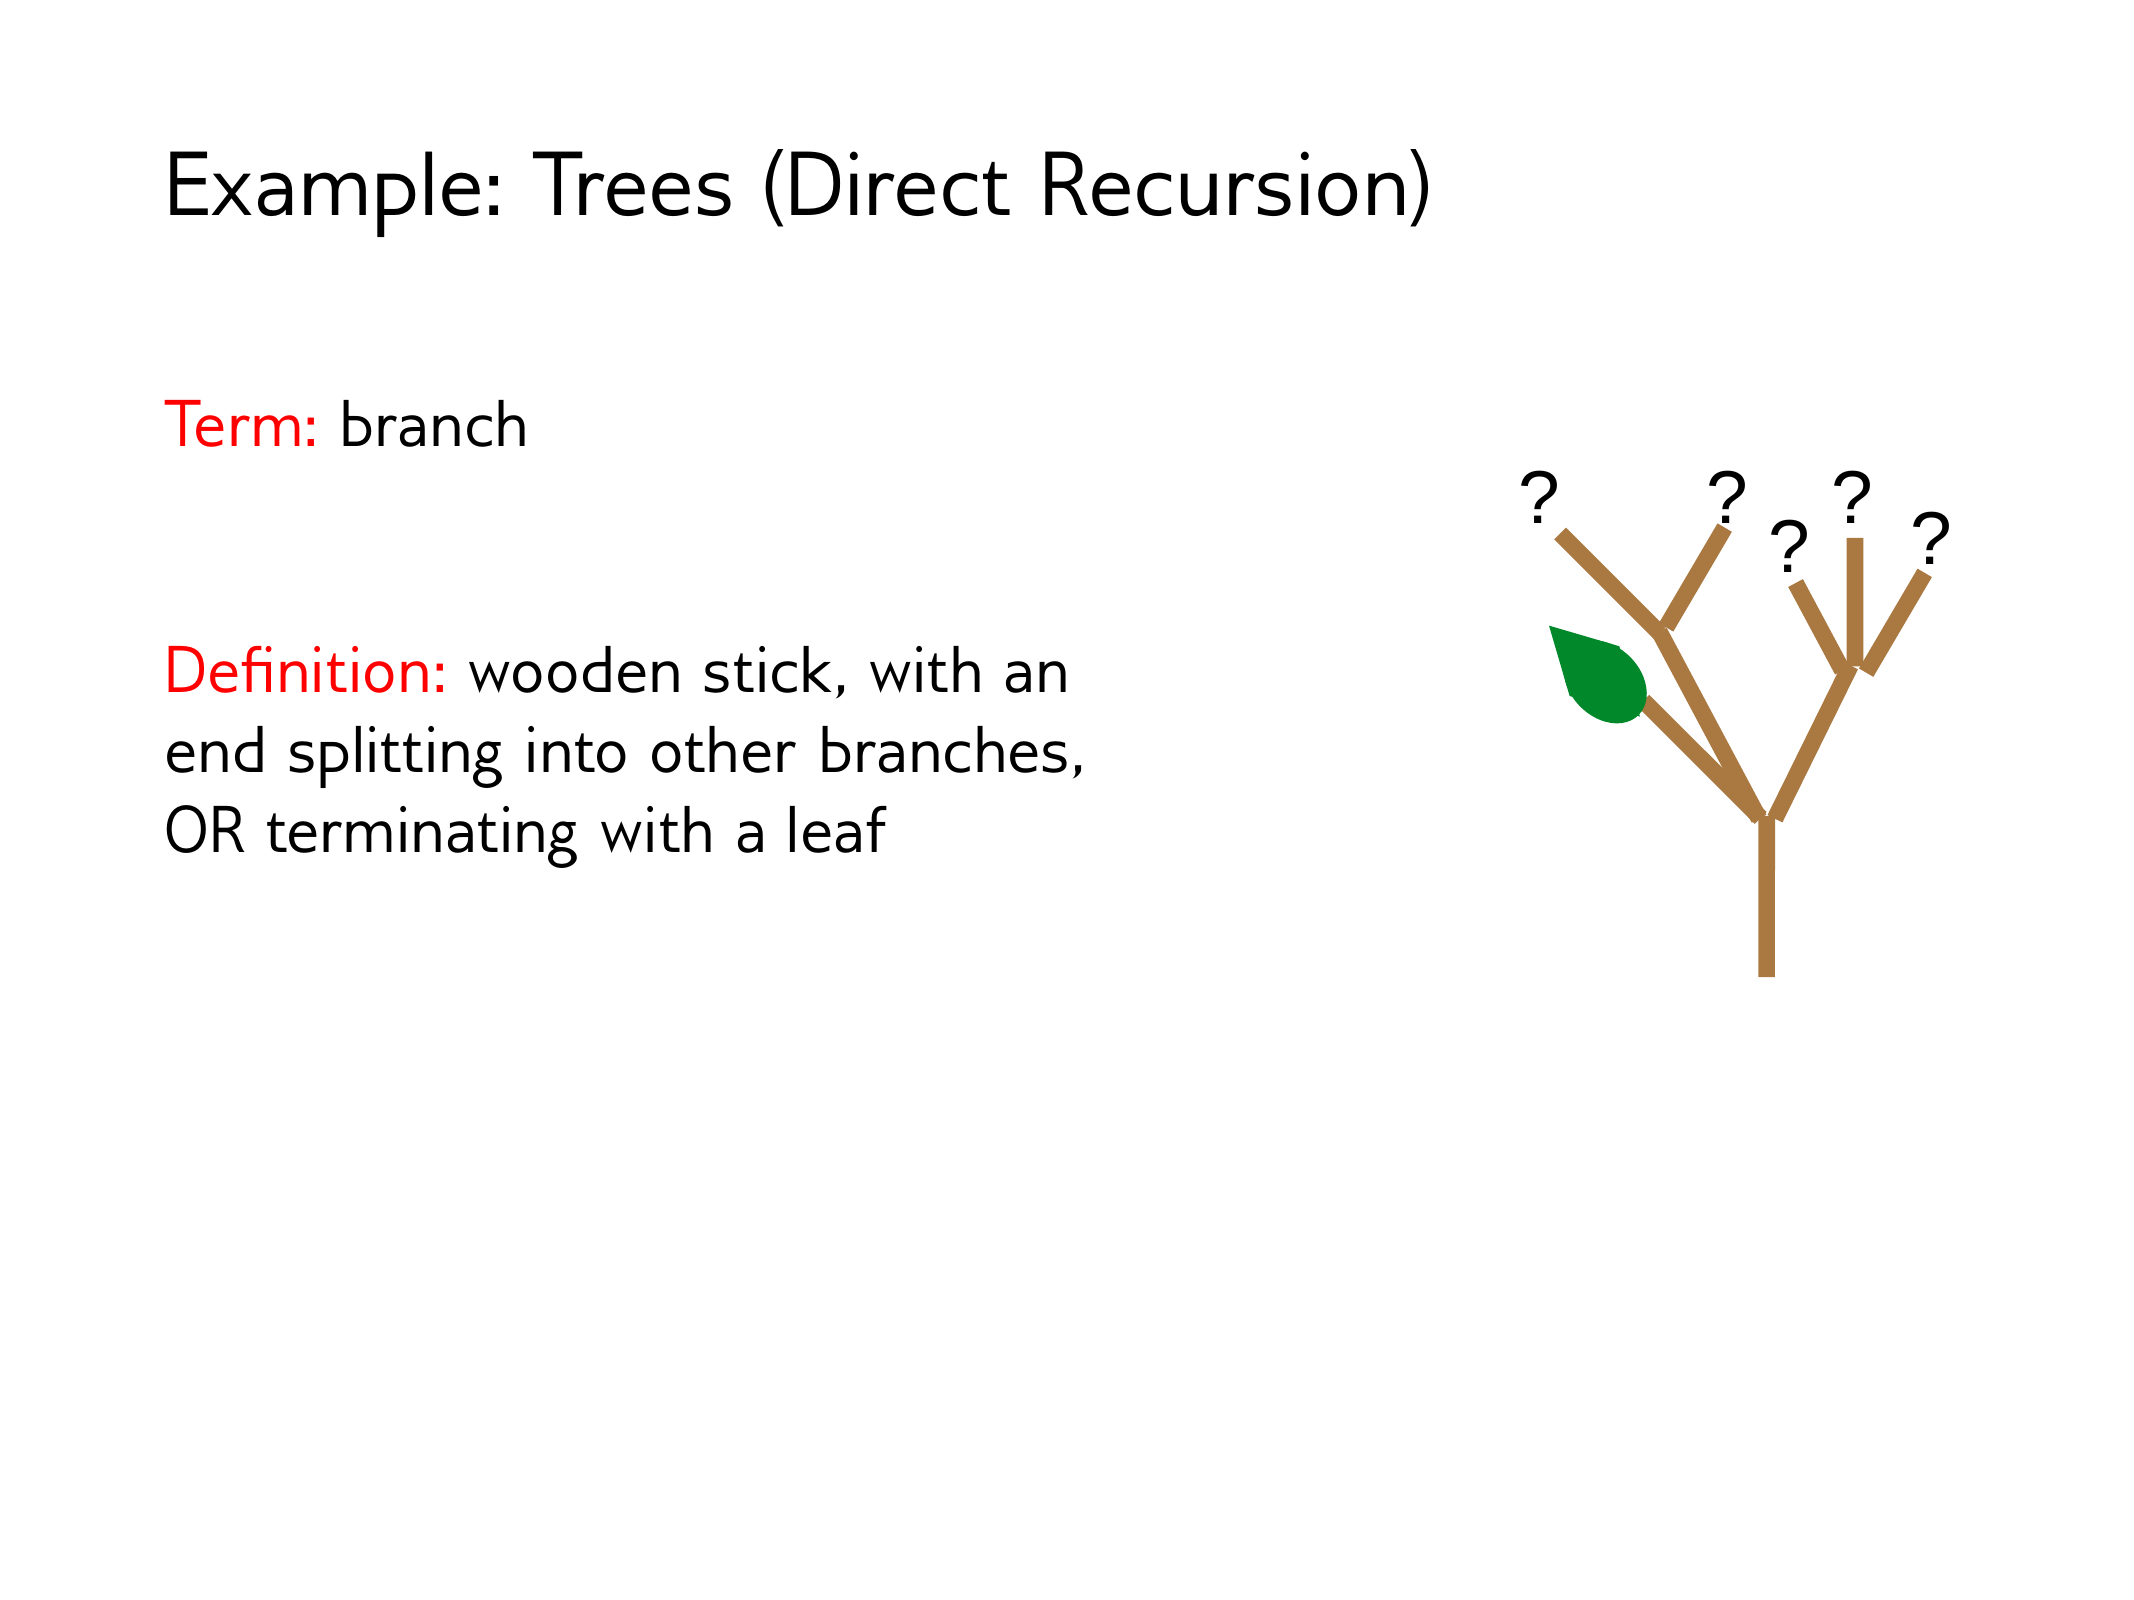

# Example: Trees (Direct Recursion)
Term: branch
?
?
?
?
?

Definition: wooden stick, with an end splitting into other branches, OR terminating with a leaf